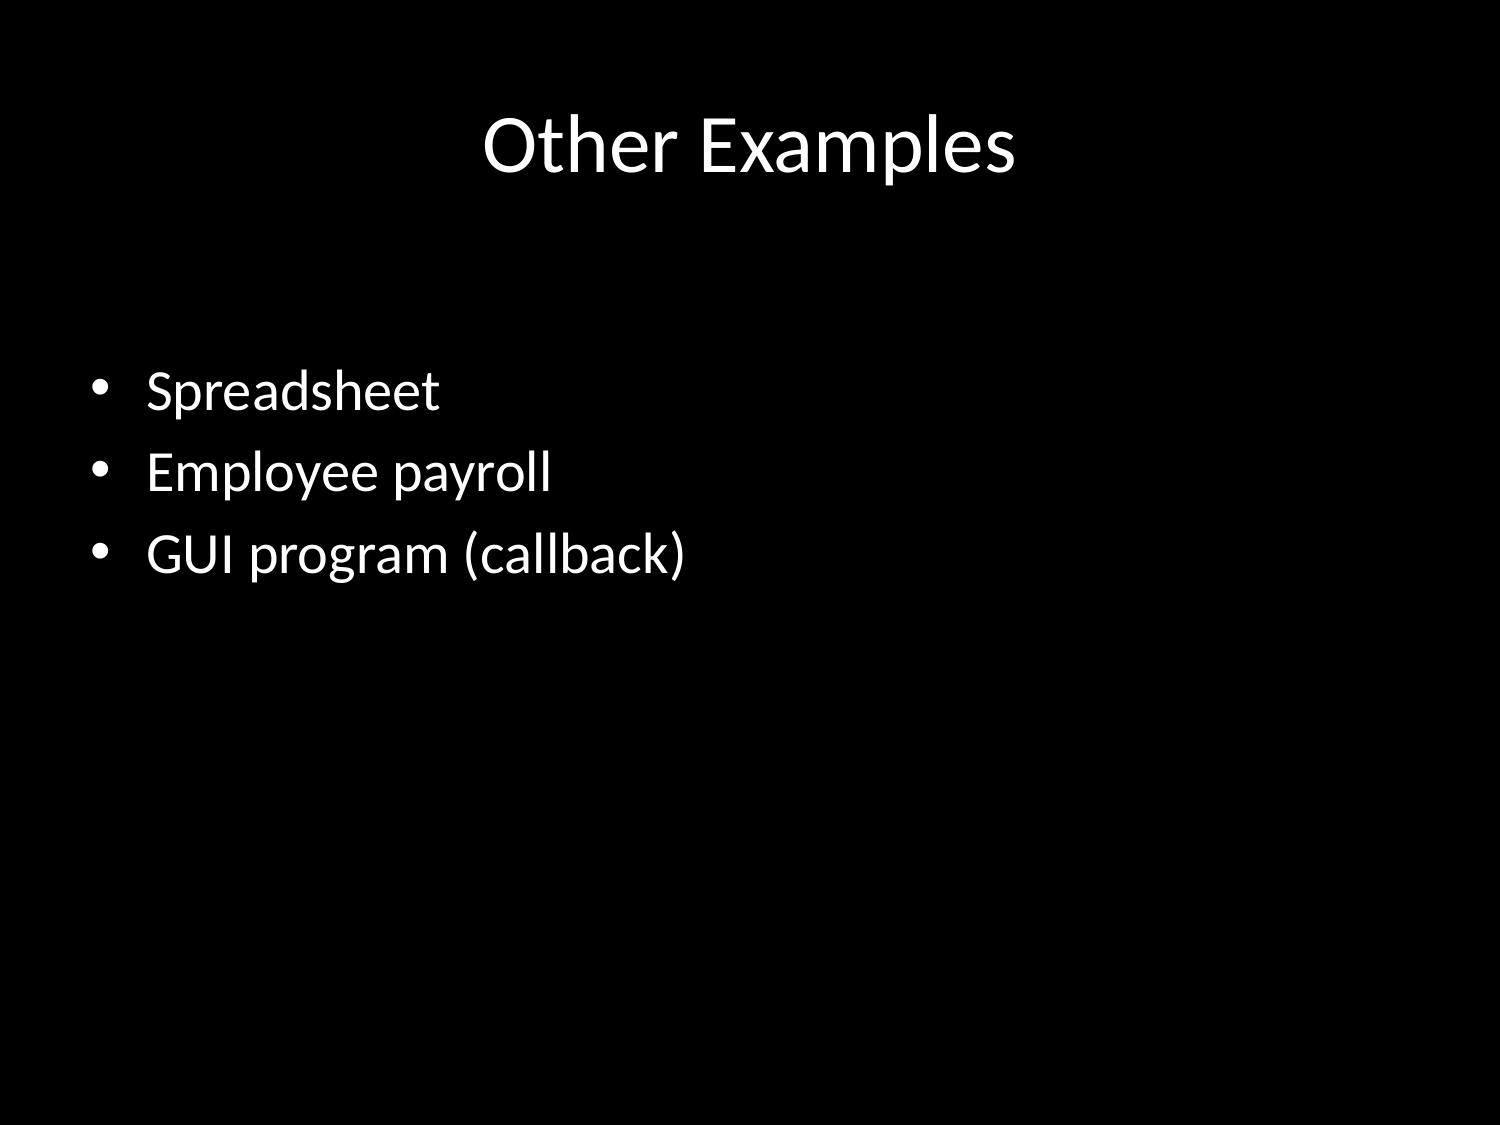

# Other Examples

Spreadsheet
Employee payroll
GUI program (callback)